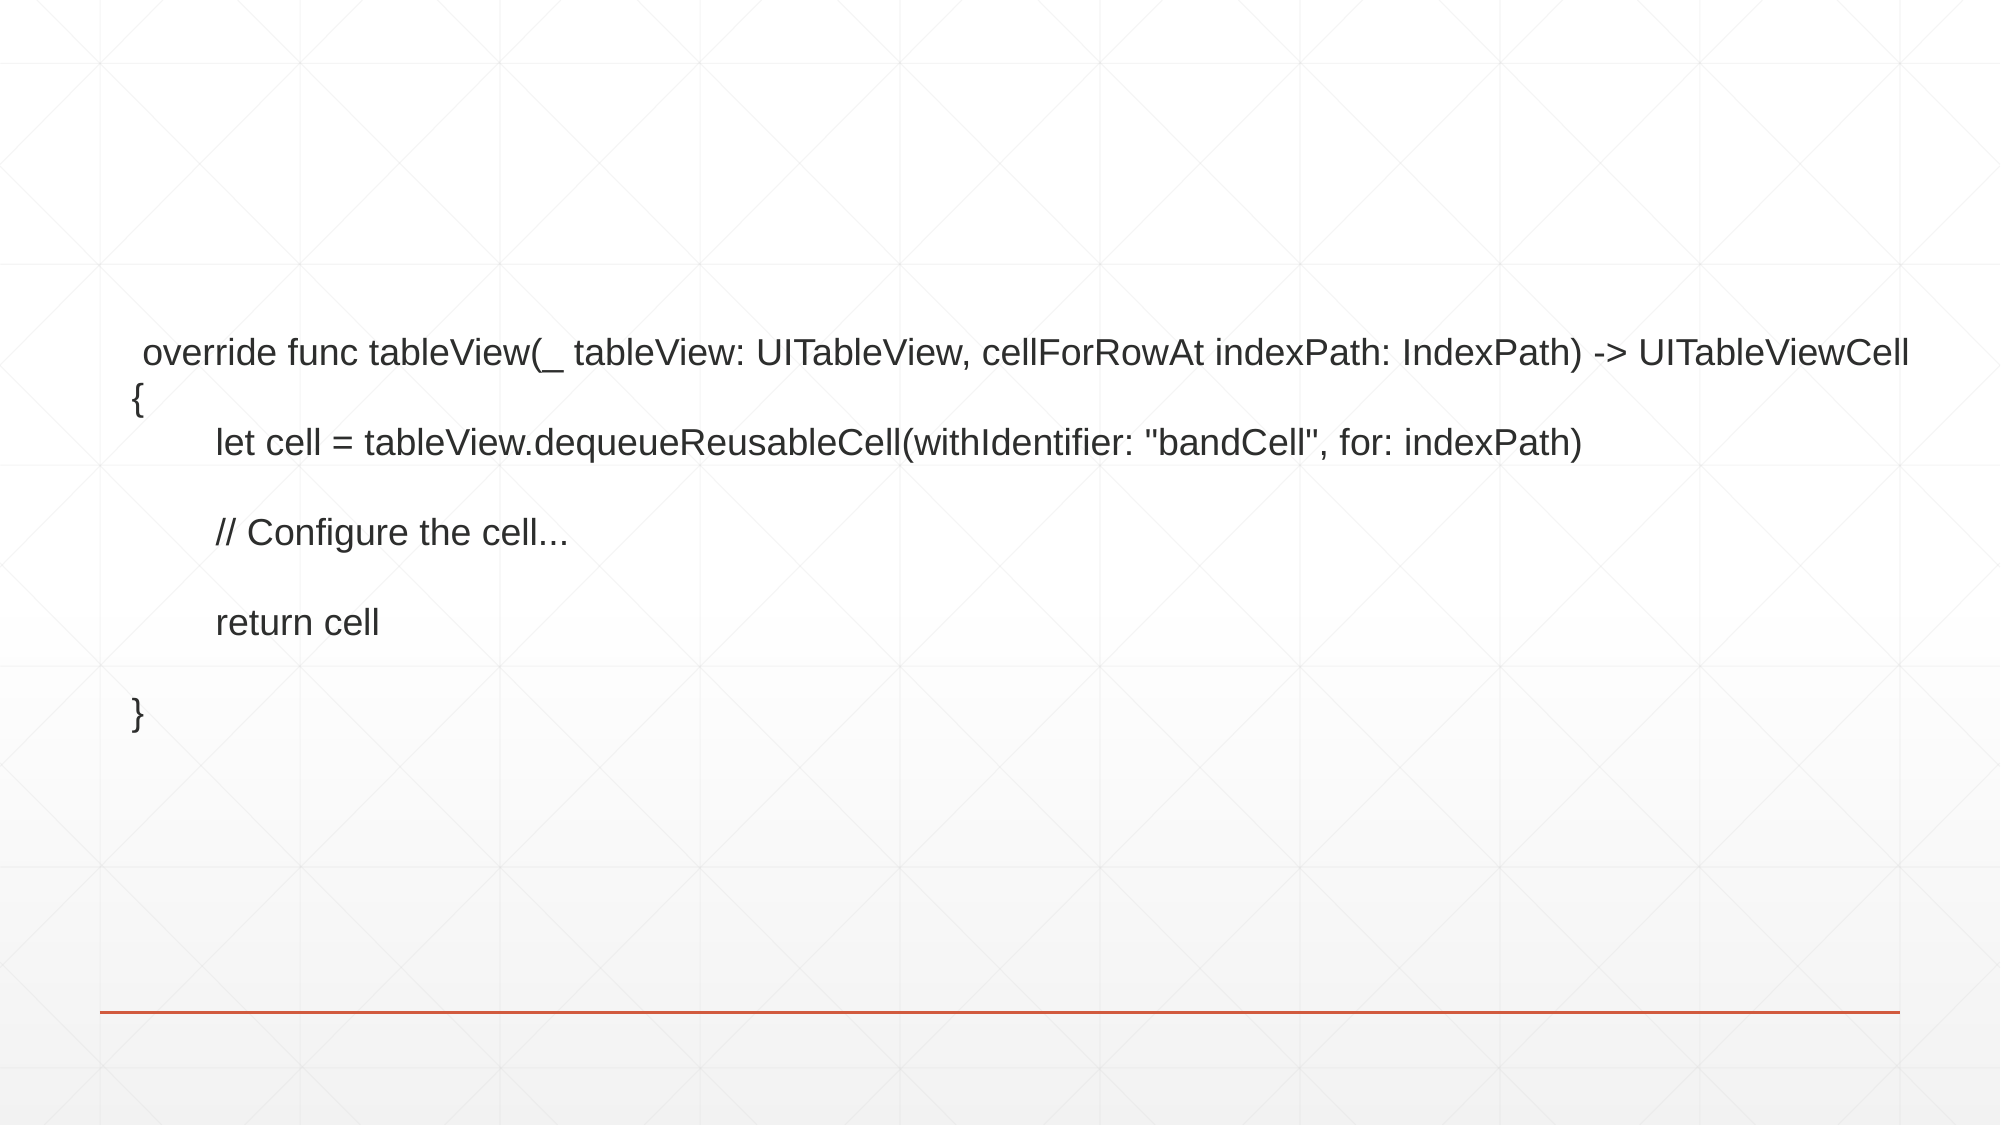

override func tableView(_ tableView: UITableView, cellForRowAt indexPath: IndexPath) -> UITableViewCell {
        let cell = tableView.dequeueReusableCell(withIdentifier: "bandCell", for: indexPath)

        // Configure the cell...

        return cell

}